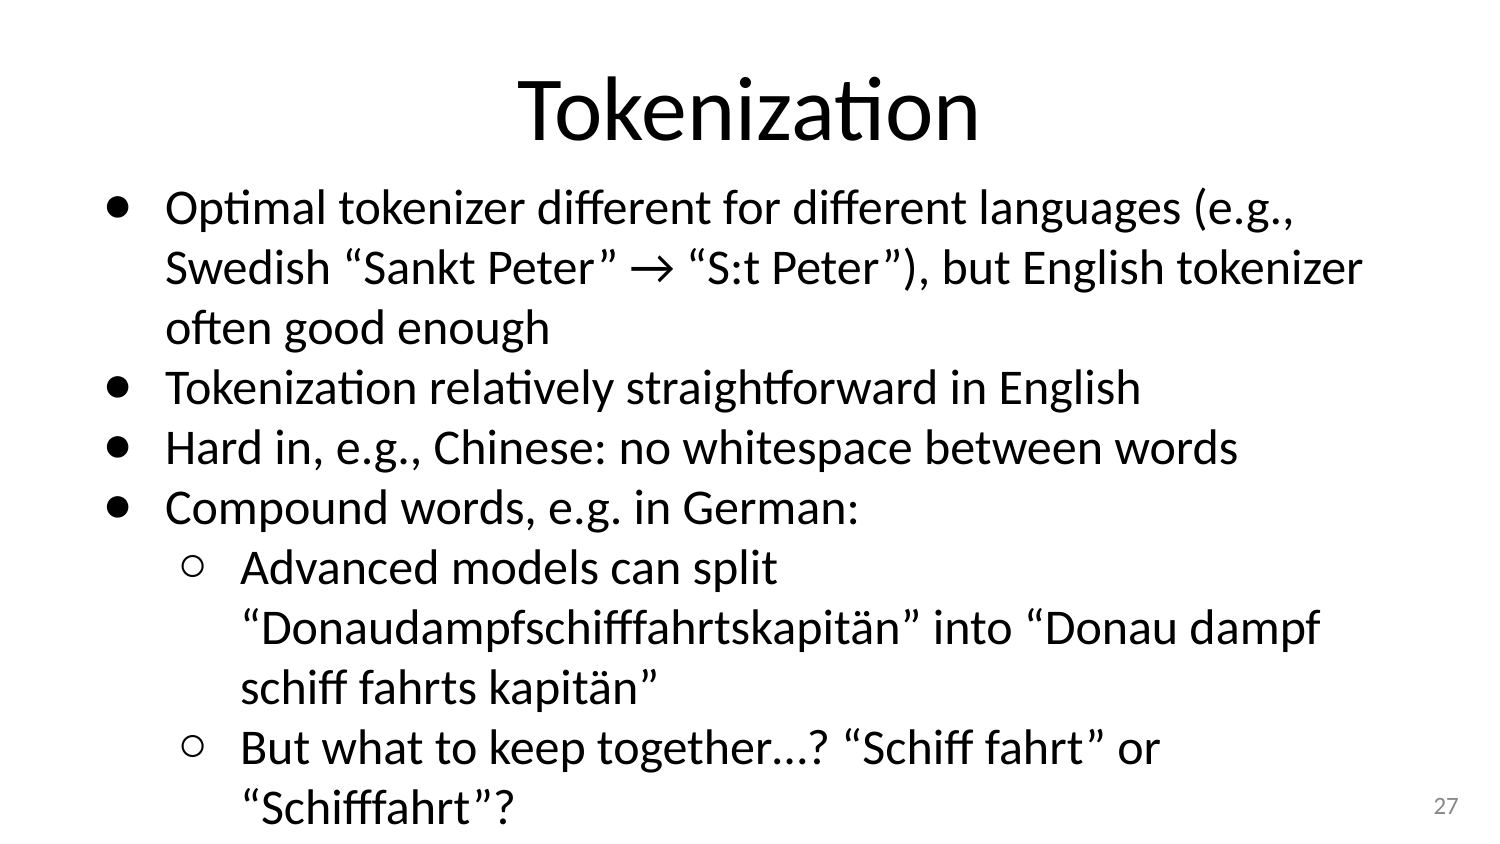

# Tokenization
Optimal tokenizer different for different languages (e.g., Swedish “Sankt Peter” → “S:t Peter”), but English tokenizer often good enough
Tokenization relatively straightforward in English
Hard in, e.g., Chinese: no whitespace between words
Compound words, e.g. in German:
Advanced models can split “Donaudampfschifffahrtskapitän” into “Donau dampf schiff fahrts kapitän”
But what to keep together…? “Schiff fahrt” or “Schifffahrt”?
27